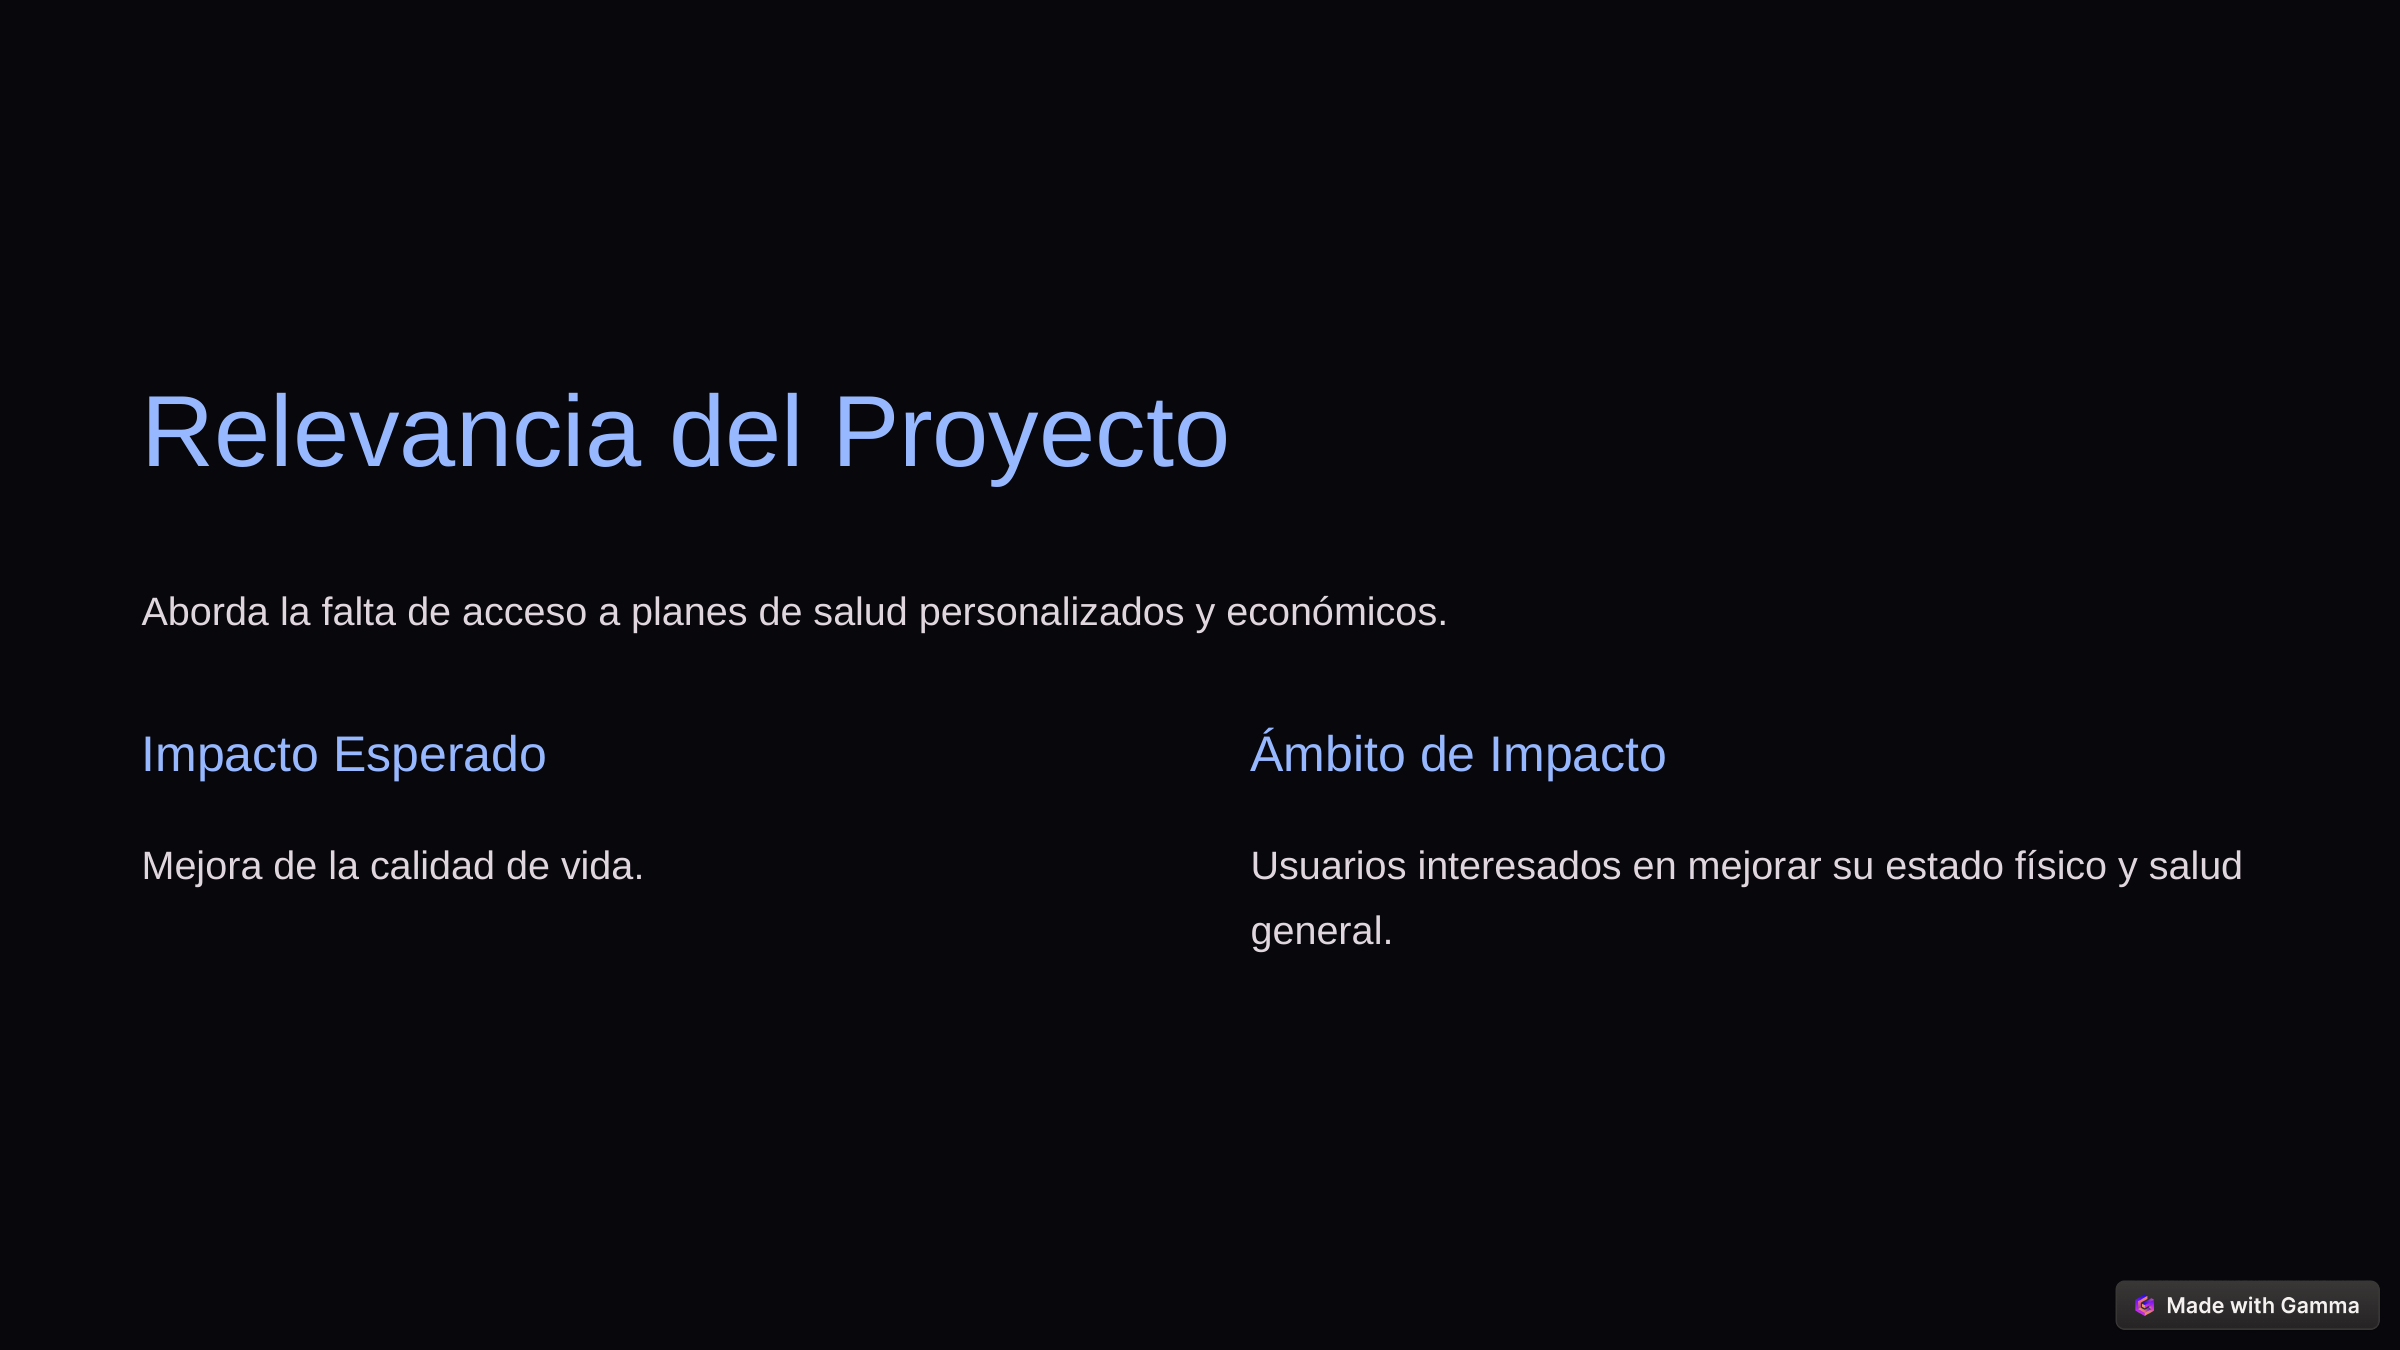

Relevancia del Proyecto
Aborda la falta de acceso a planes de salud personalizados y económicos.
Impacto Esperado
Ámbito de Impacto
Mejora de la calidad de vida.
Usuarios interesados en mejorar su estado físico y salud general.